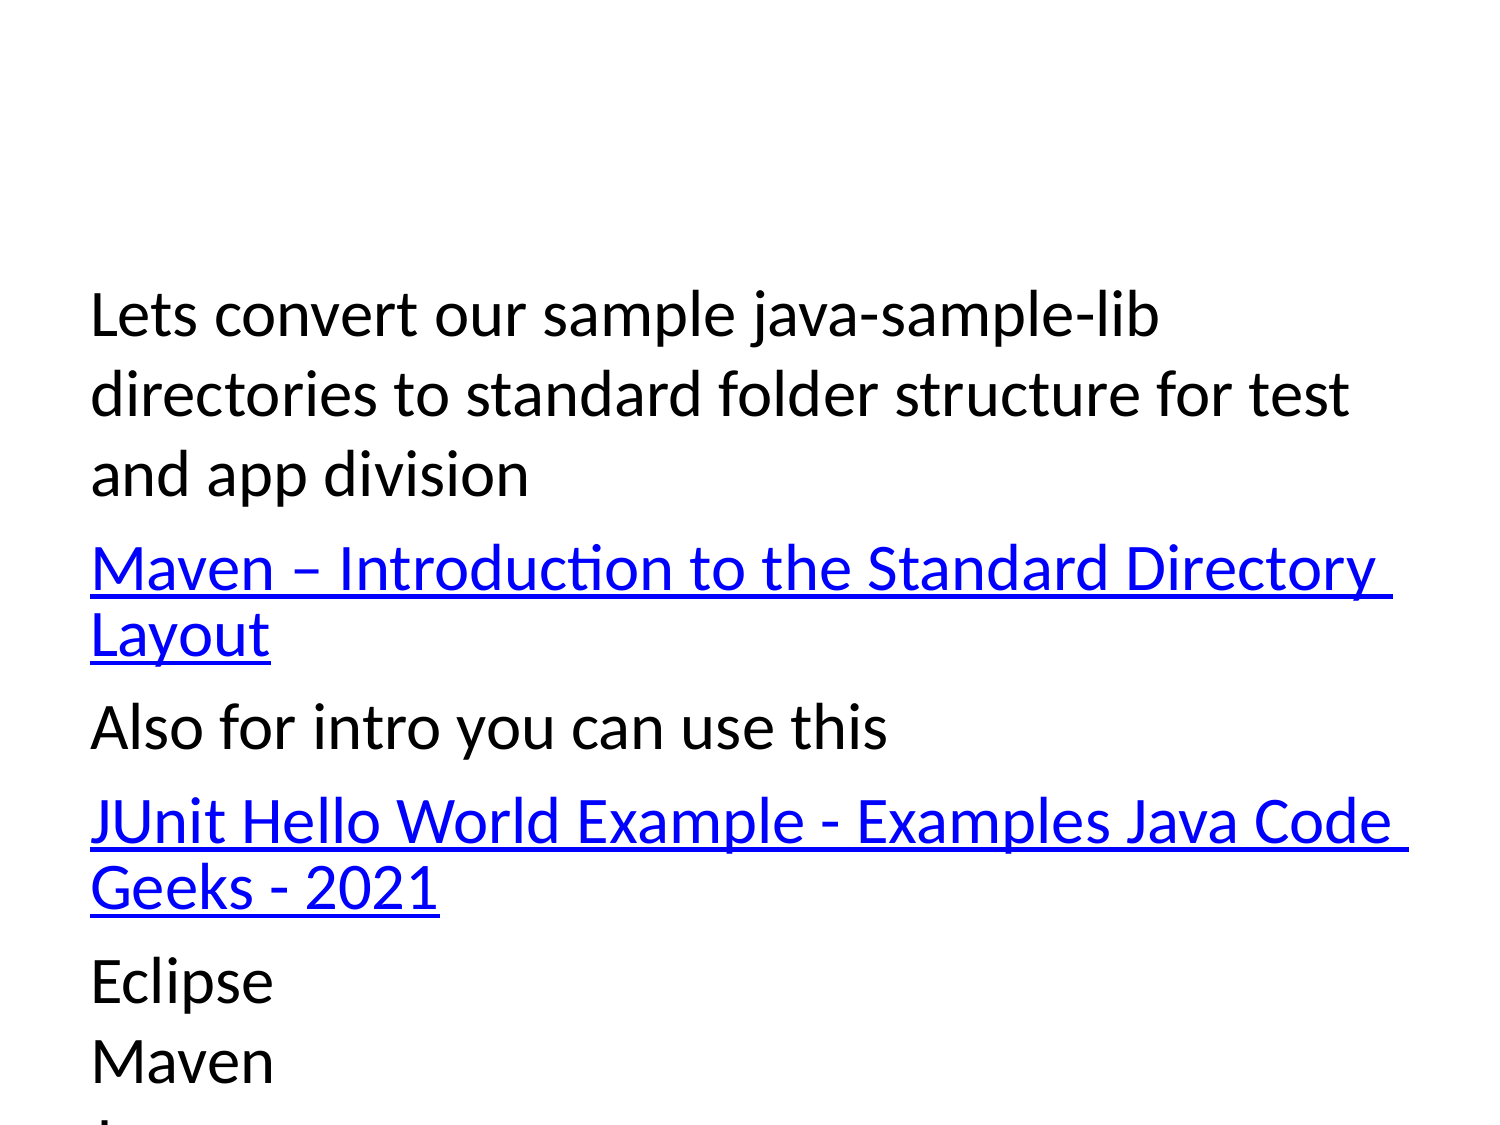

Lets convert our sample java-sample-lib directories to standard folder structure for test and app division
Maven – Introduction to the Standard Directory Layout
Also for intro you can use this
JUnit Hello World Example - Examples Java Code Geeks - 2021
Eclipse
Maven
Java
JUnit 4.12 (pulled by Maven automatically)